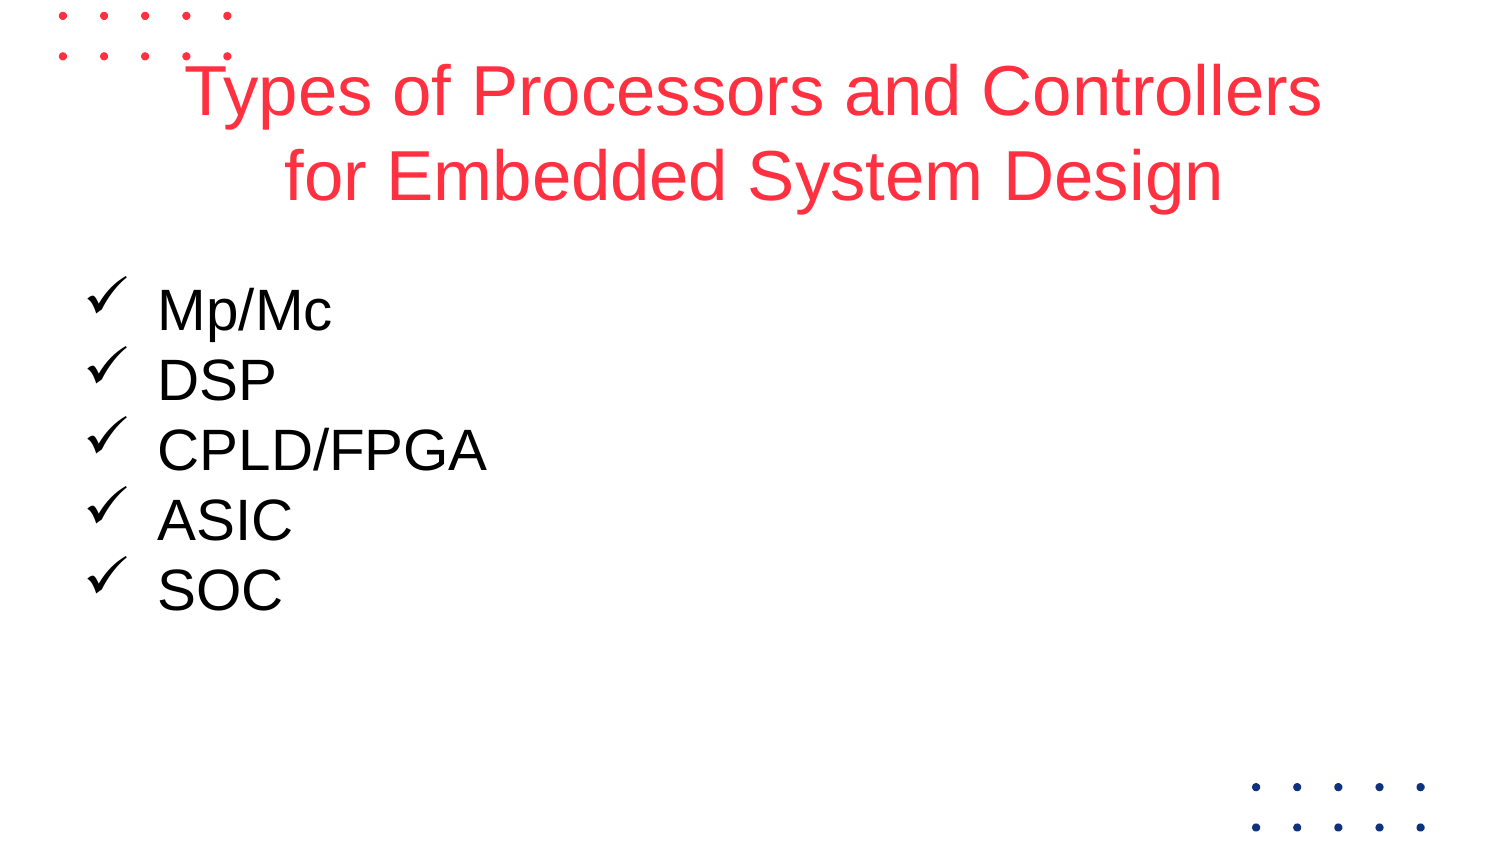

# Types of Processors and Controllers for Embedded System Design
Mp/Mc
DSP
CPLD/FPGA
ASIC
SOC